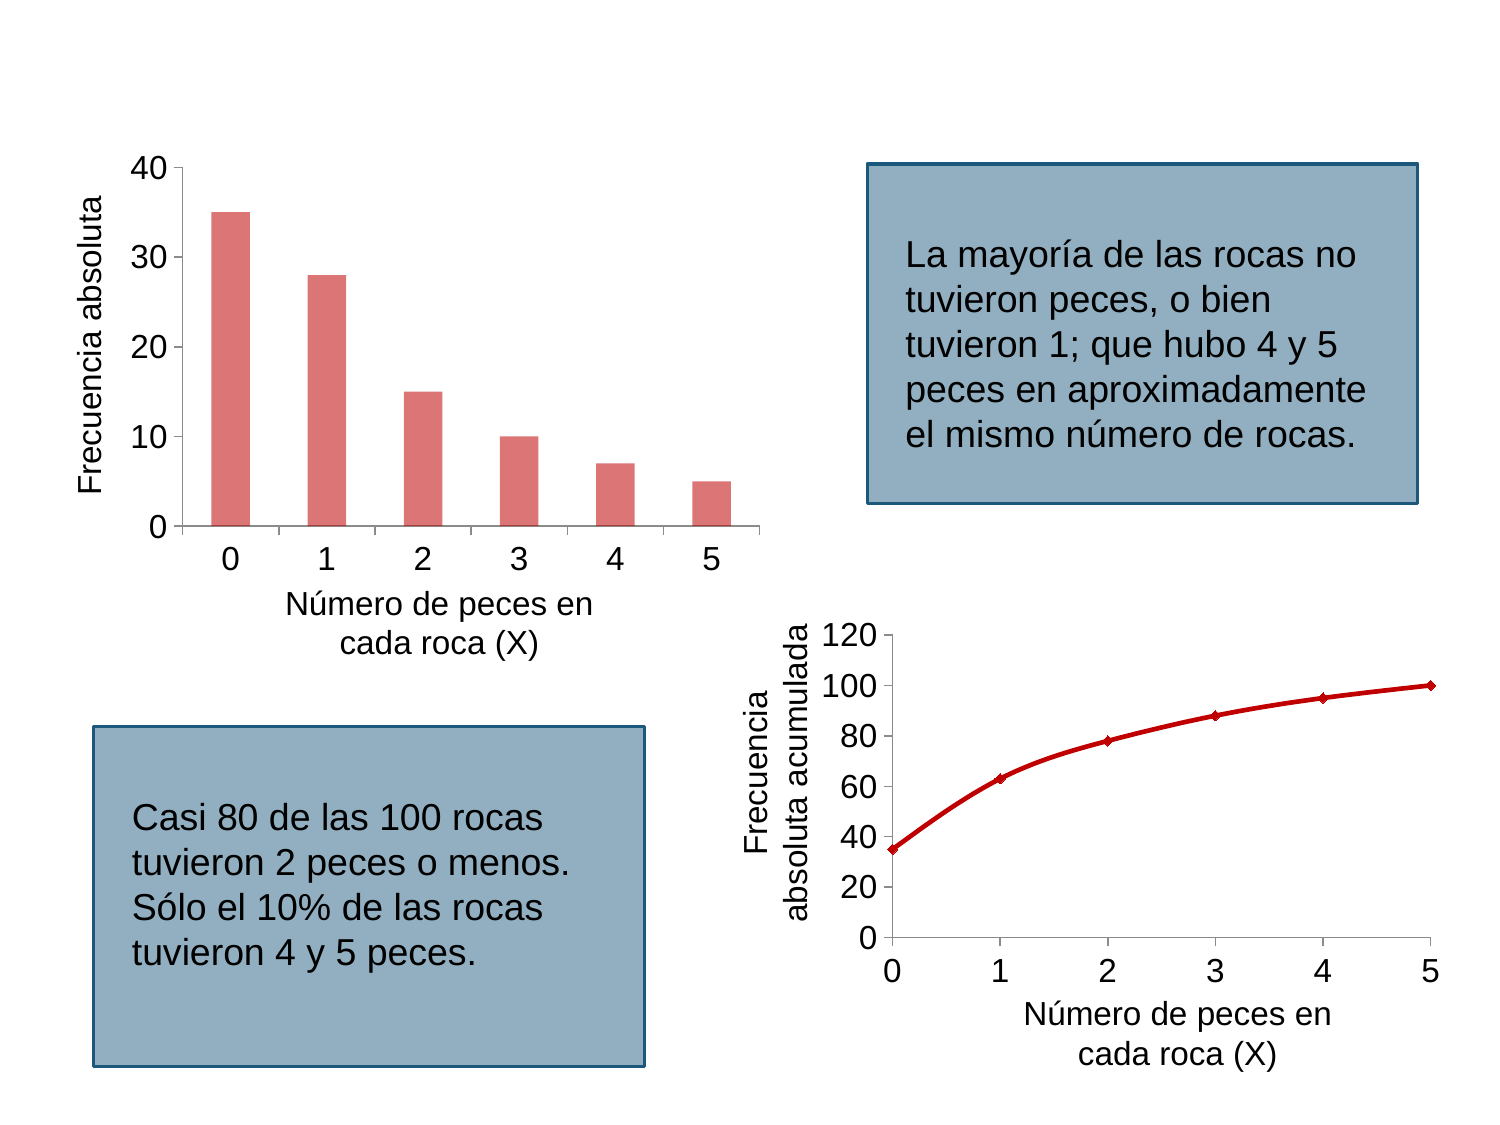

### Chart

| Category |  |
|---|---|
| 0 | 35.0 |
| 1 | 28.0 |
| 2 | 15.0 |
| 3 | 10.0 |
| 4 | 7.0 |
| 5 | 5.0 |
La mayoría de las rocas no tuvieron peces, o bien tuvieron 1; que hubo 4 y 5 peces en aproximadamente el mismo número de rocas.
Frecuencia absoluta
Número de peces en cada roca (X)

### Chart

| Category |  |
|---|---|
Frecuencia absoluta acumulada

Casi 80 de las 100 rocas tuvieron 2 peces o menos. Sólo el 10% de las rocas tuvieron 4 y 5 peces.
Número de peces en cada roca (X)